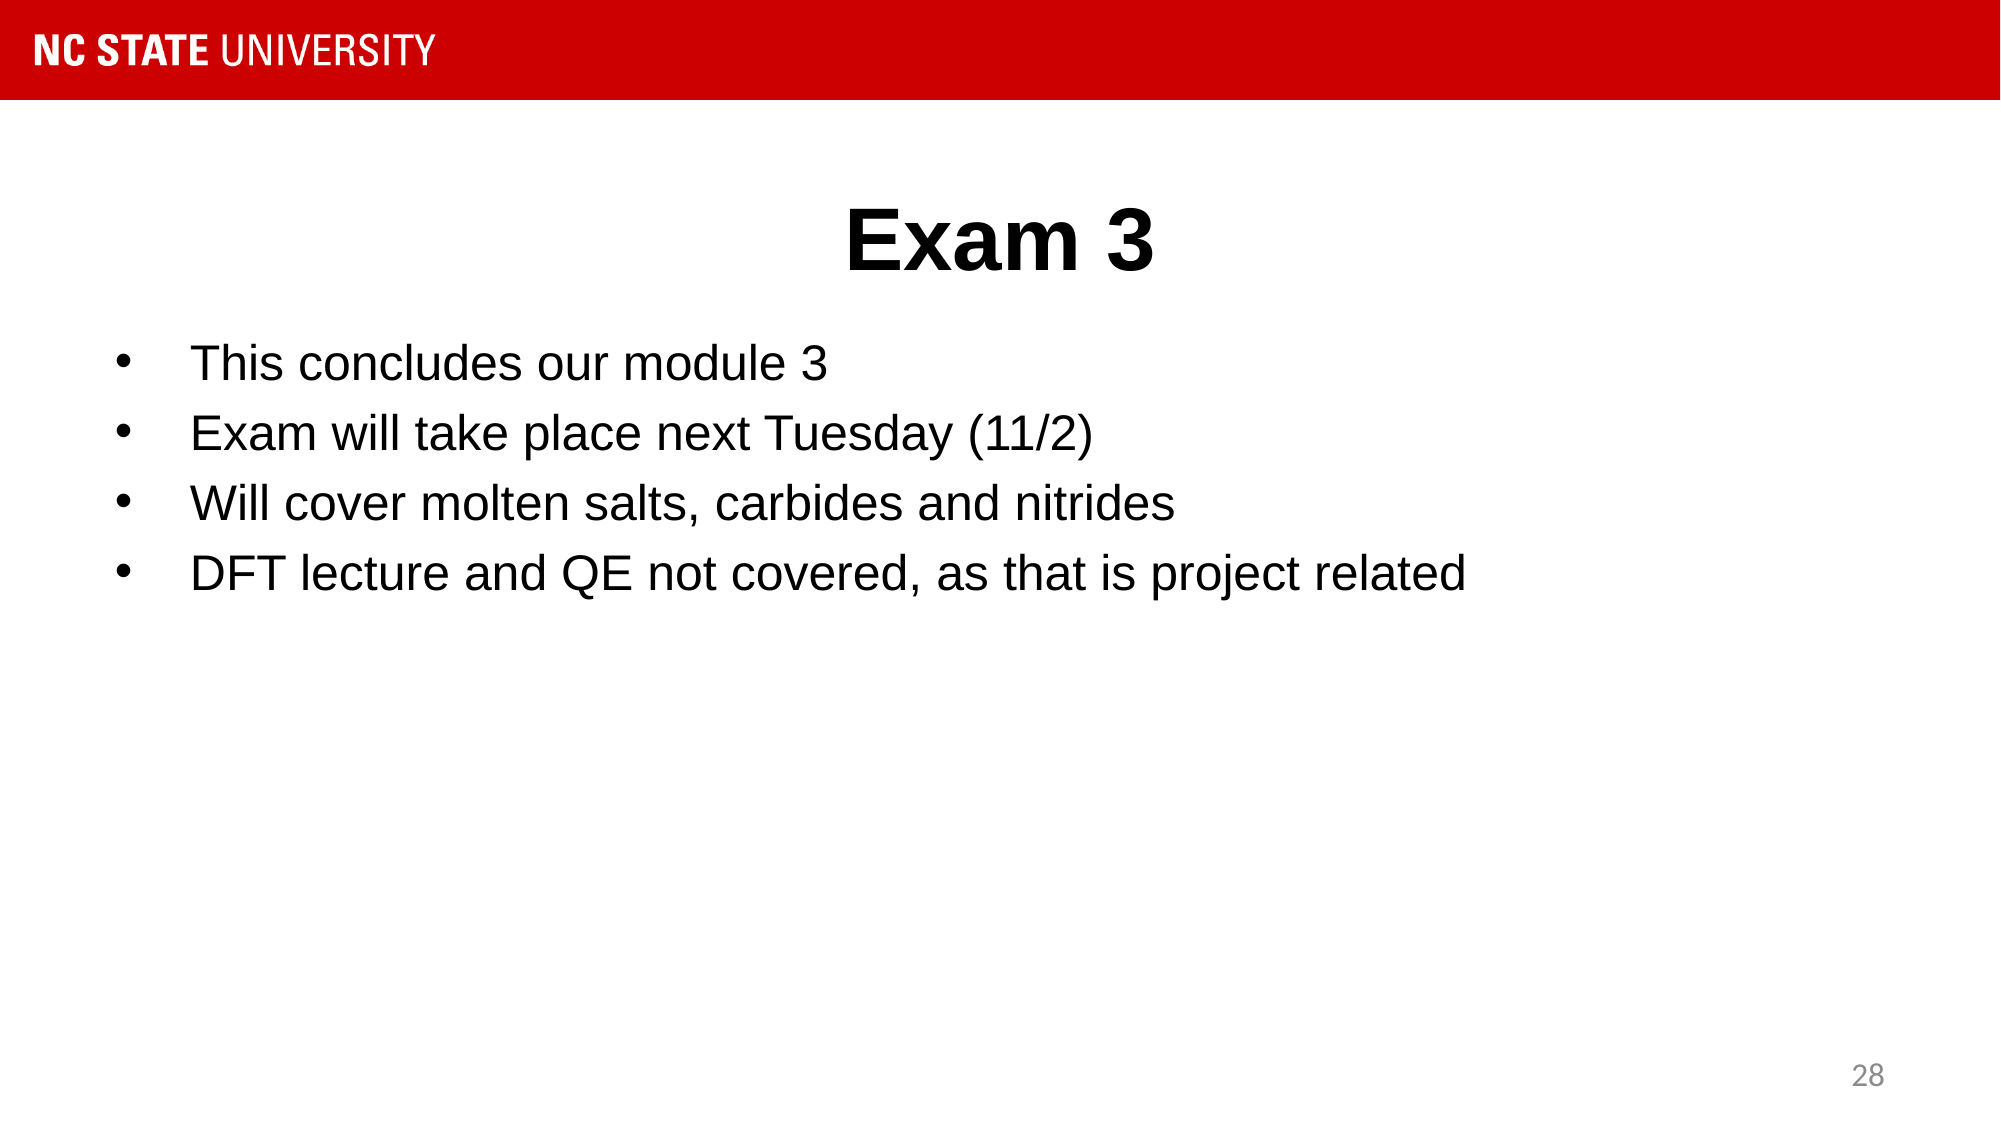

# Exam 3
This concludes our module 3
Exam will take place next Tuesday (11/2)
Will cover molten salts, carbides and nitrides
DFT lecture and QE not covered, as that is project related
28